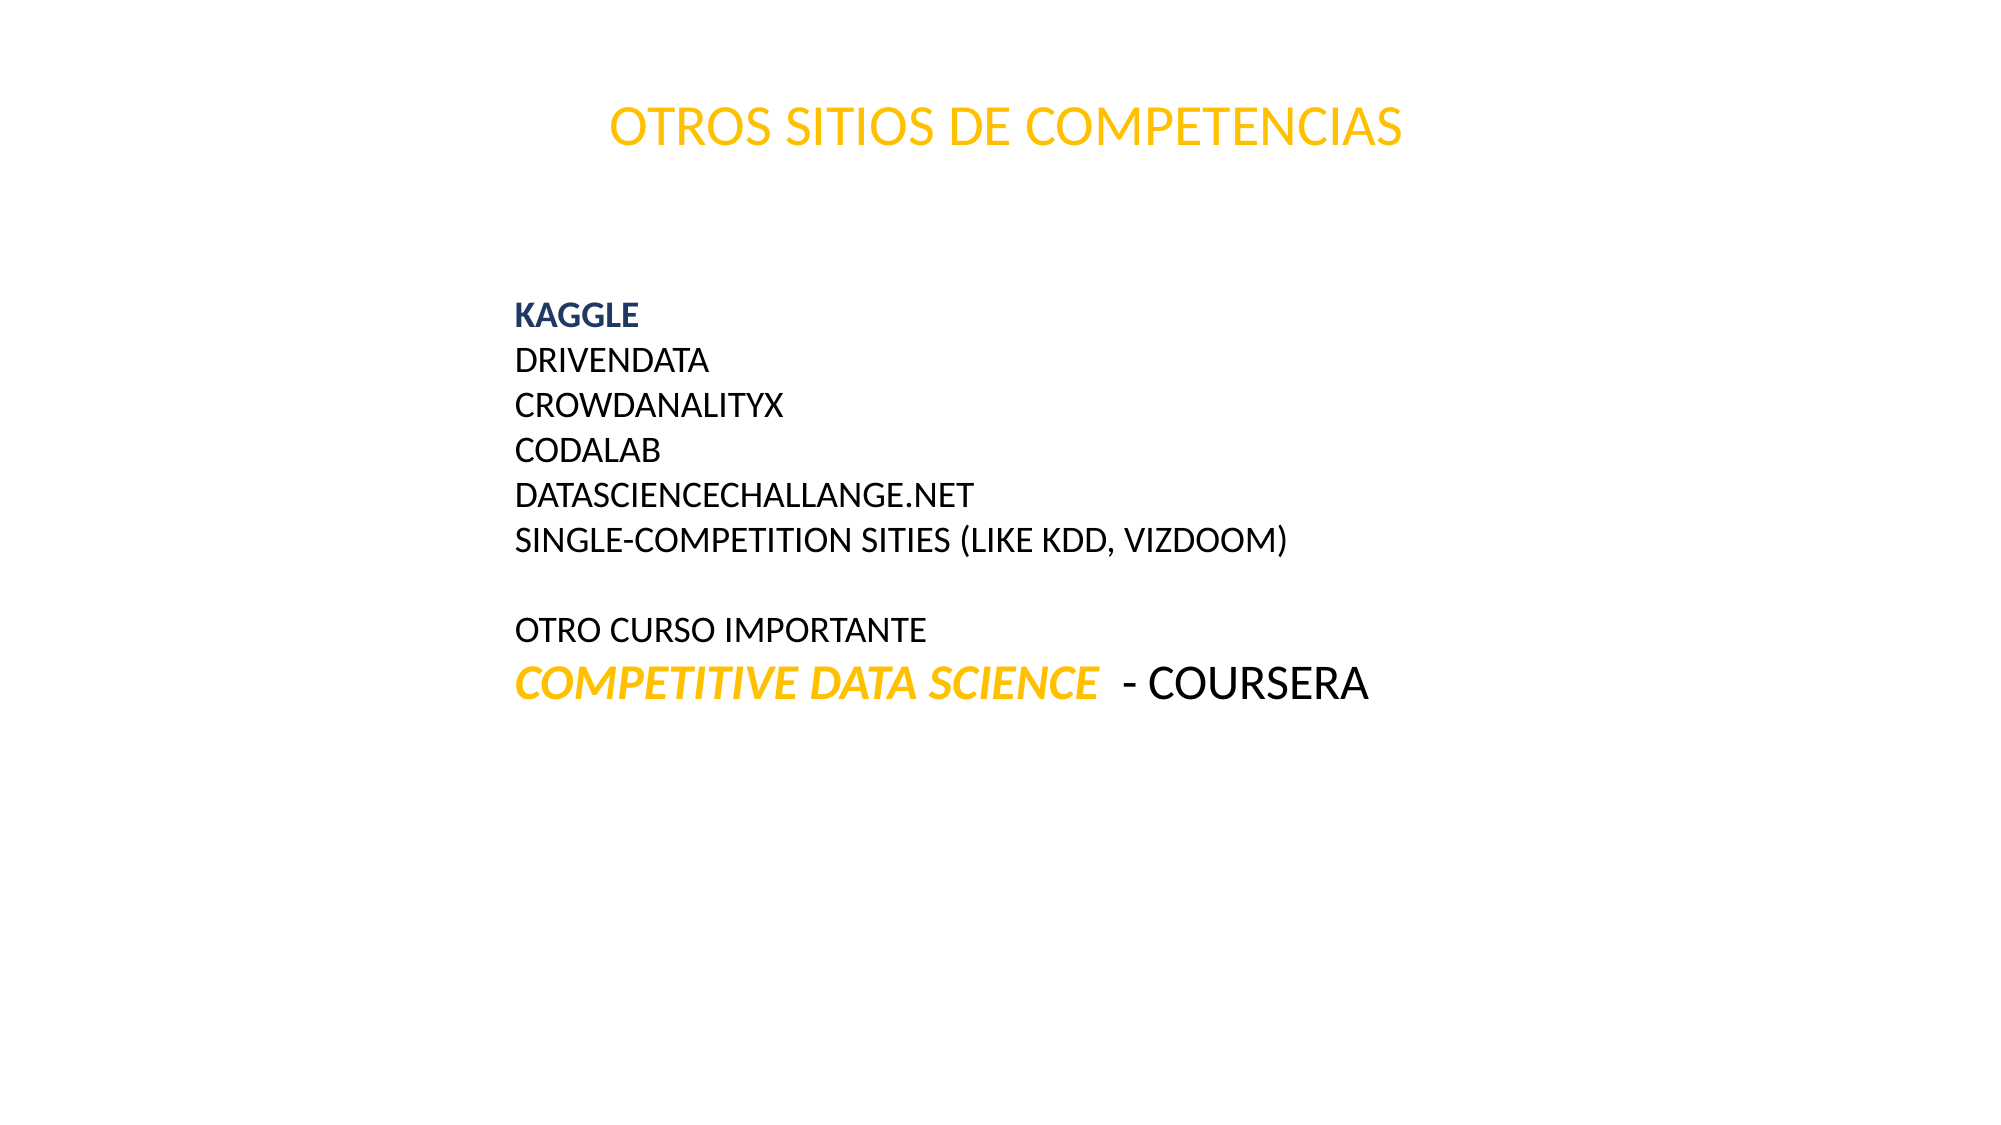

OTROS SITIOS DE COMPETENCIAS
KAGGLE
DRIVENDATA
CROWDANALITYX
CODALAB
DATASCIENCECHALLANGE.NET
SINGLE-COMPETITION SITIES (LIKE KDD, VIZDOOM)

OTRO CURSO IMPORTANTE
COMPETITIVE DATA SCIENCE  - COURSERA